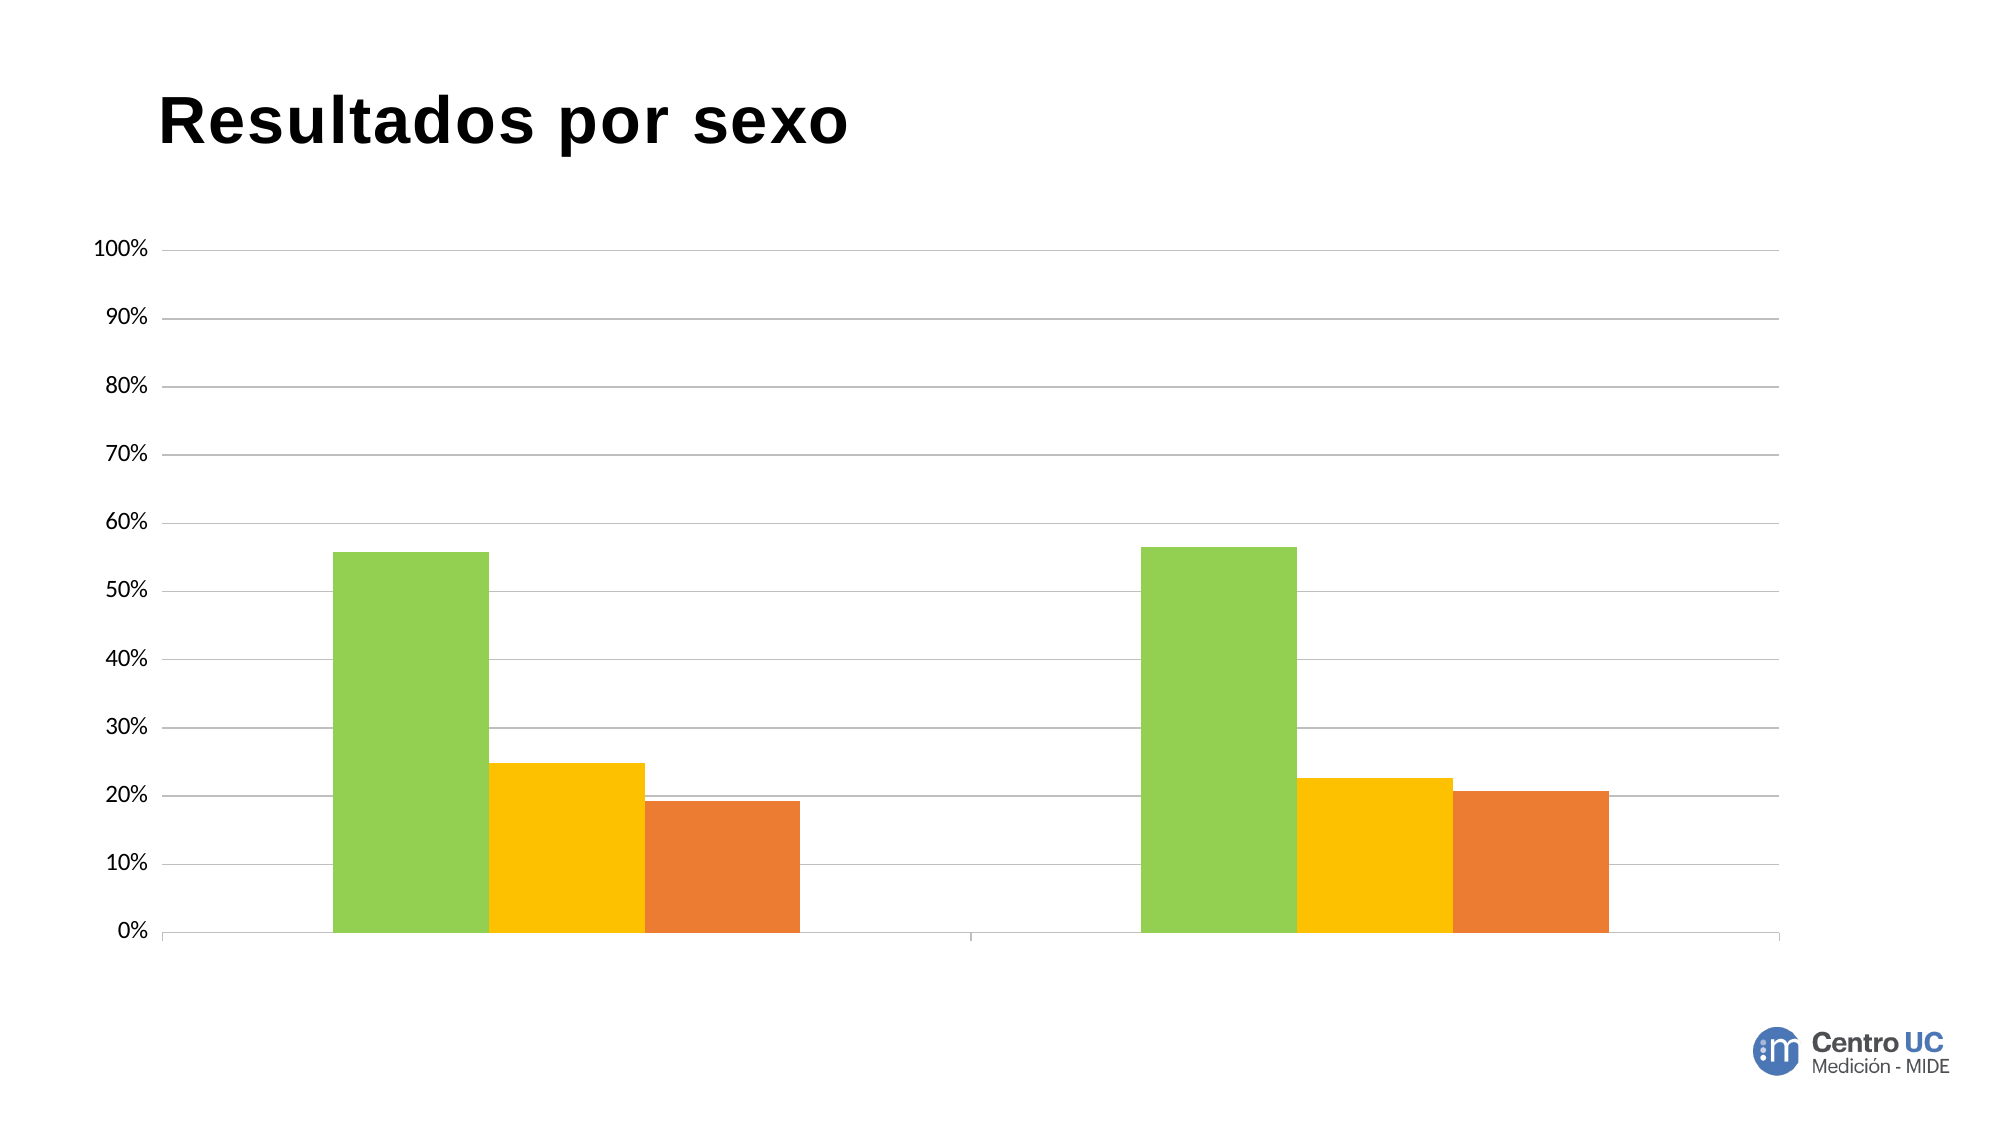

# Resultados por sexo

### Chart

| Category | Apreciación Positiva | Apreciación Neutra | Apreciación Negativa |
|---|---|---|---|
| Masculino | 0.5587447378492154 | 0.24837351703023344 | 0.1928817451205511 |
| Femenino | 0.5652899457655403 | 0.22695035460992907 | 0.20775969962453067 |